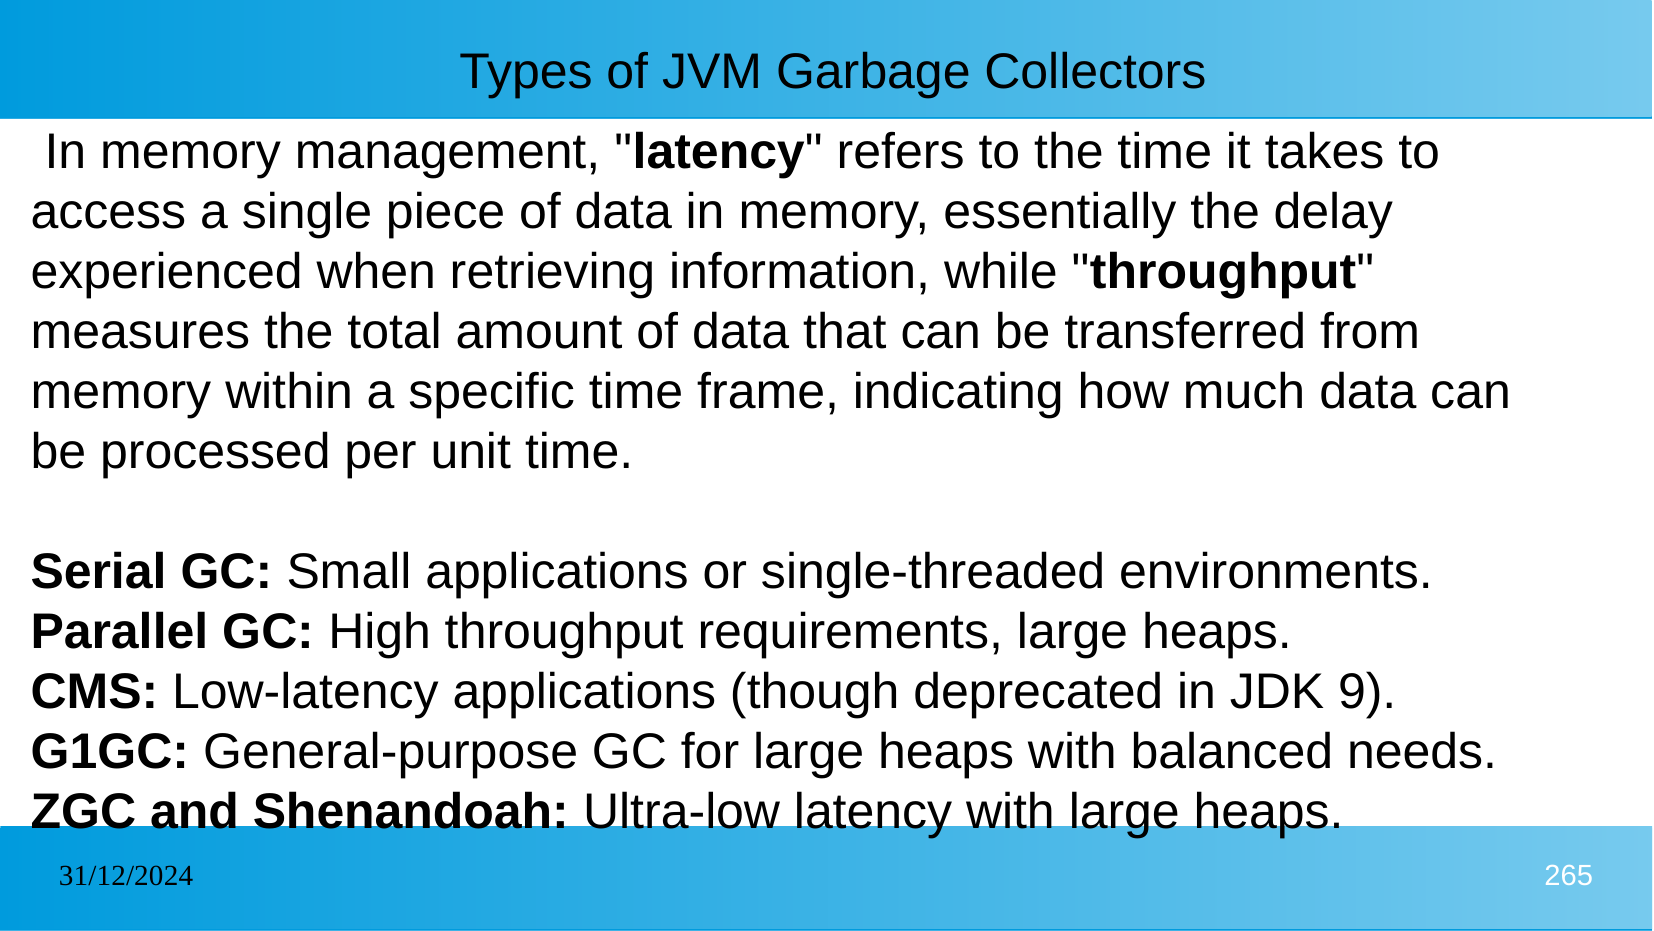

# Types of JVM Garbage Collectors
 In memory management, "latency" refers to the time it takes to access a single piece of data in memory, essentially the delay experienced when retrieving information, while "throughput" measures the total amount of data that can be transferred from memory within a specific time frame, indicating how much data can be processed per unit time.

Serial GC: Small applications or single-threaded environments.
Parallel GC: High throughput requirements, large heaps.
CMS: Low-latency applications (though deprecated in JDK 9).
G1GC: General-purpose GC for large heaps with balanced needs.
ZGC and Shenandoah: Ultra-low latency with large heaps.

31/12/2024
265